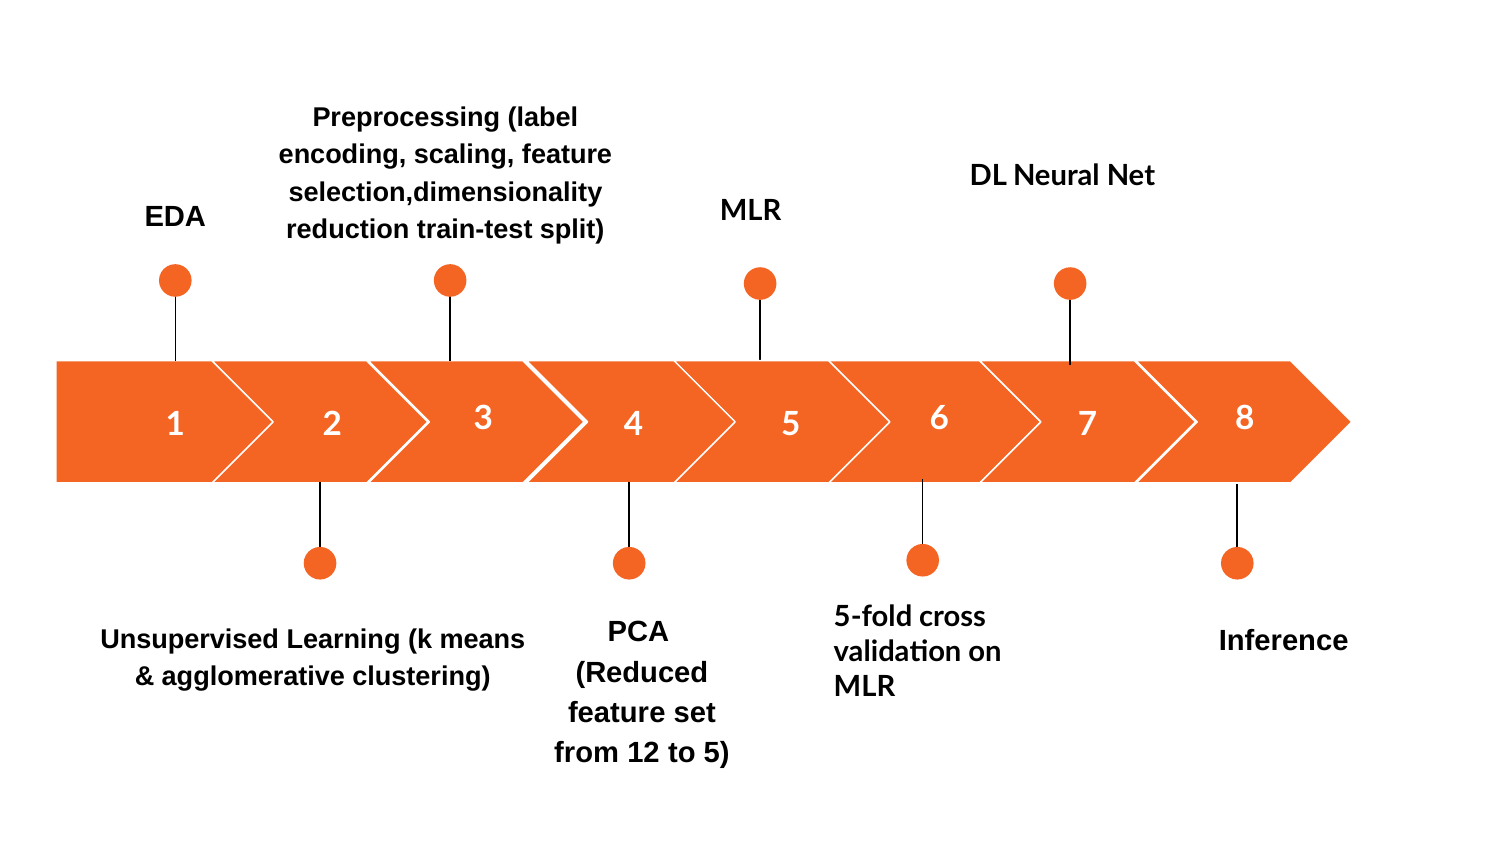

Preprocessing (label encoding, scaling, feature selection,dimensionality reduction train-test split)
DL Neural Net
MLR
EDA

3
6
8
1
2
4
5
4
7
5

5-fold cross validation on MLR
PCA  (Reduced feature set from 12 to 5)
Unsupervised Learning (k means & agglomerative clustering)
Inference